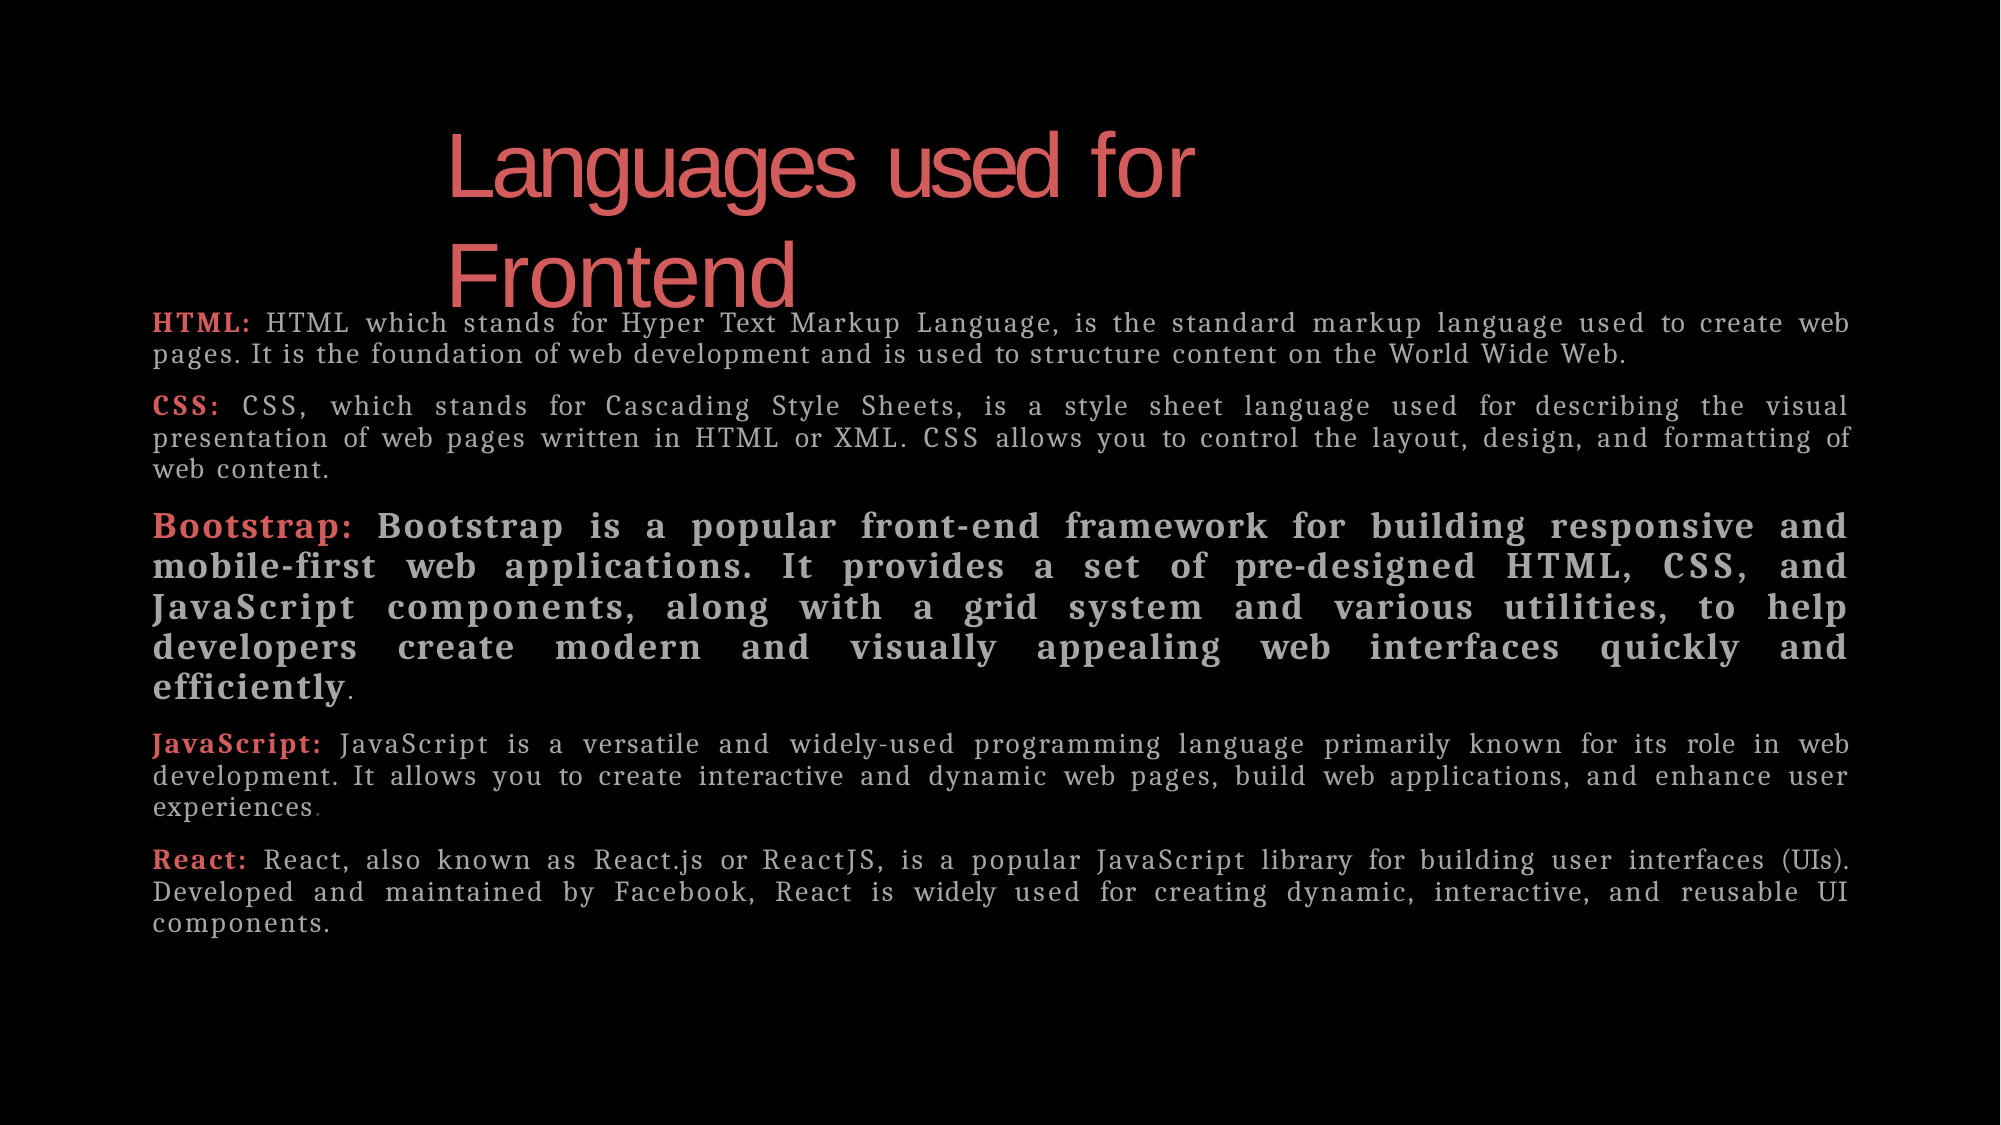

# Languages used for Frontend
HTML: HTML which stands for Hyper Text Markup Language, is the standard markup language used to create web pages. It is the foundation of web development and is used to structure content on the World Wide Web.
CSS:  CSS,  which  stands  for  Cascading  Style  Sheets,  is  a  style  sheet  language  used  for  describing  the  visual presentation of web pages written in HTML or XML. CSS allows you to control the layout, design, and formatting of web content.
Bootstrap:  Bootstrap  is  a  popular  front-end  framework  for  building  responsive  and mobile-first  web  applications.  It  provides  a  set  of  pre-designed  HTML,  CSS,  and JavaScript  components,  along  with  a  grid  system  and  various  utilities,  to  help developers  create  modern  and  visually  appealing  web  interfaces  quickly  and efficiently.
JavaScript: JavaScript is a versatile and widely-used programming language primarily known for its role in web development. It allows you to create interactive and dynamic web pages, build web applications, and enhance user experiences.
React: React, also known as React.js or ReactJS, is a popular JavaScript library for building user interfaces (UIs). Developed  and  maintained  by  Facebook,  React  is  widely  used  for  creating  dynamic,  interactive,  and  reusable  UI components.